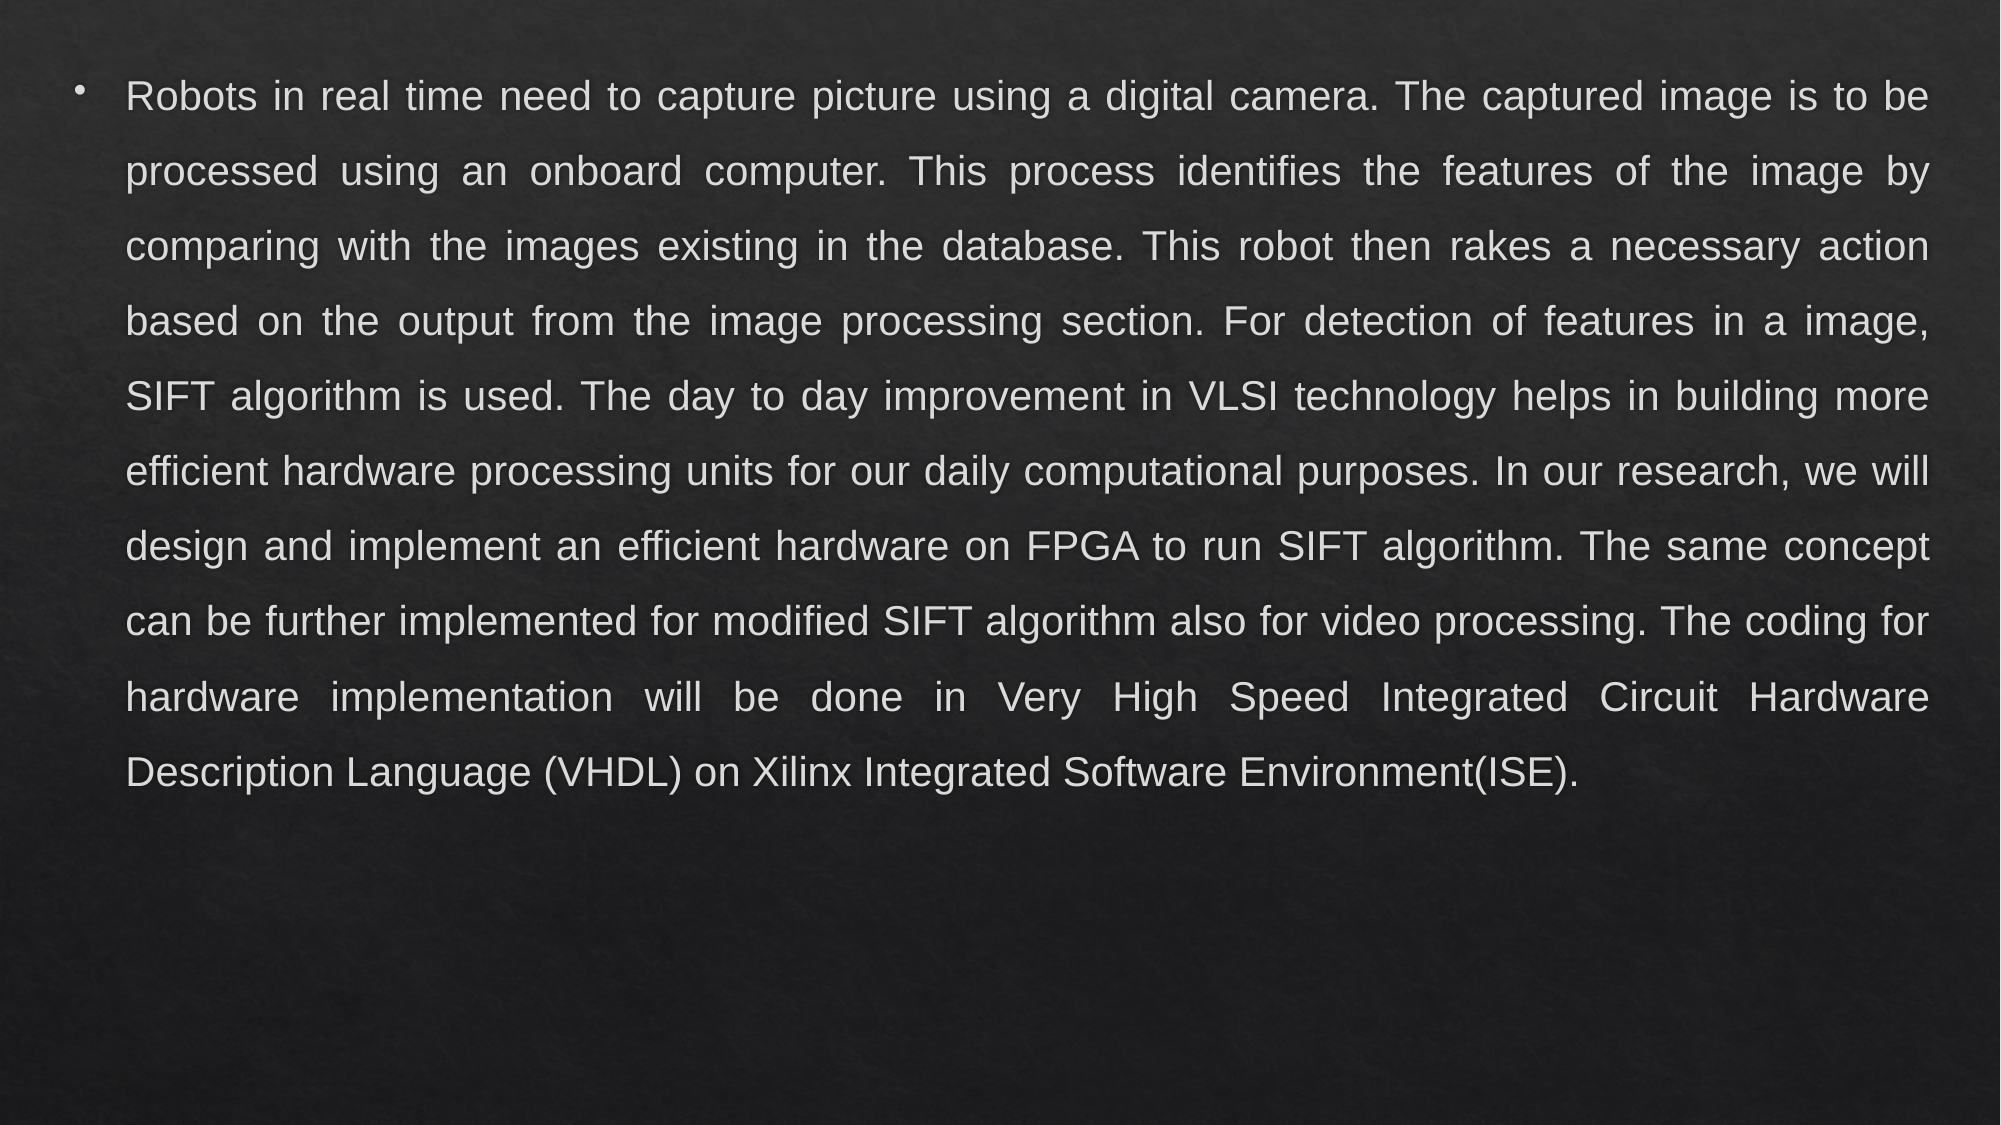

Robots in real time need to capture picture using a digital camera. The captured image is to be processed using an onboard computer. This process identifies the features of the image by comparing with the images existing in the database. This robot then rakes a necessary action based on the output from the image processing section. For detection of features in a image, SIFT algorithm is used. The day to day improvement in VLSI technology helps in building more efficient hardware processing units for our daily computational purposes. In our research, we will design and implement an efficient hardware on FPGA to run SIFT algorithm. The same concept can be further implemented for modified SIFT algorithm also for video processing. The coding for hardware implementation will be done in Very High Speed Integrated Circuit Hardware Description Language (VHDL) on Xilinx Integrated Software Environment(ISE).